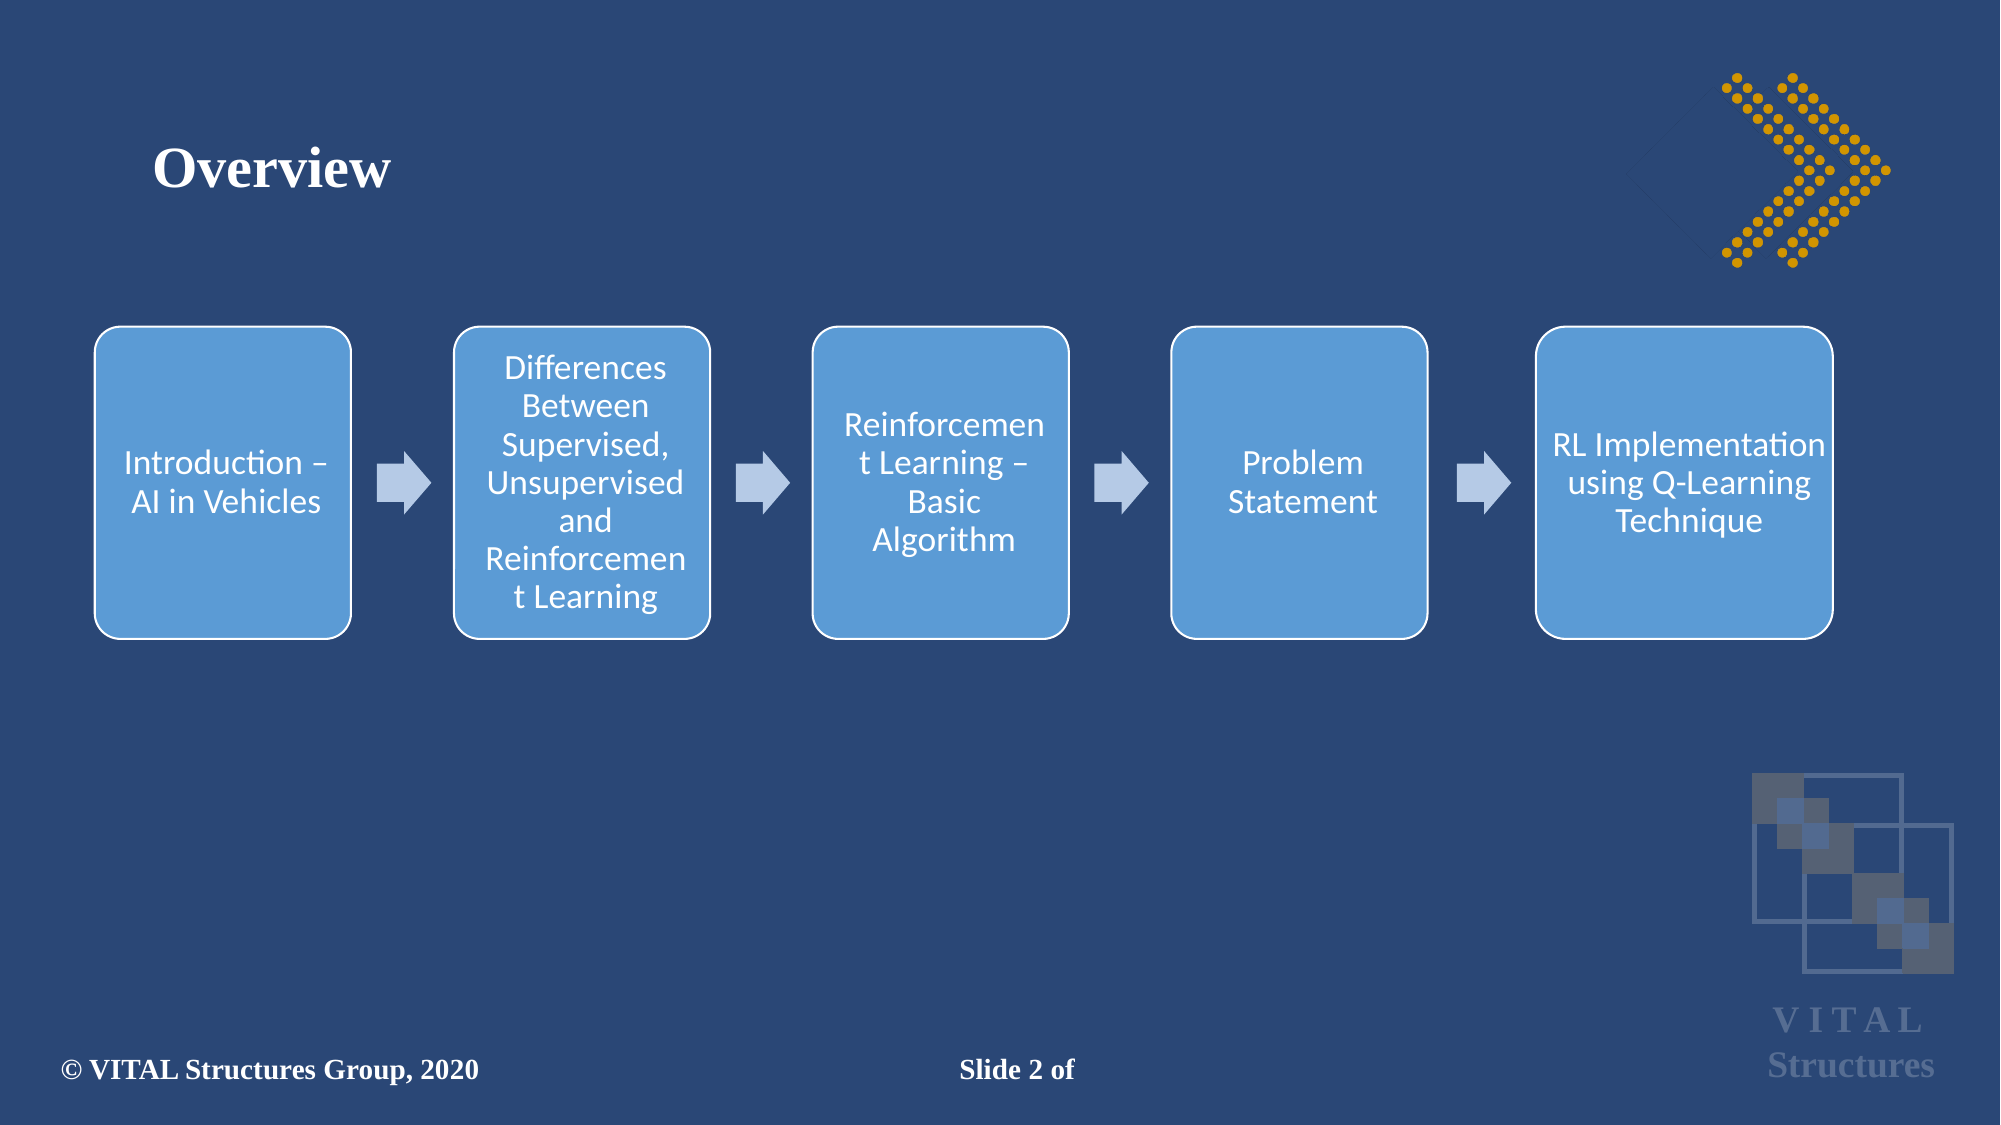

Introduction – AI in Vehicles

Differences Between Supervised, Unsupervised and Reinforcement Learning

Reinforcement Learning – Basic Algorithm

Problem Statement
# Overview

RL Implementation using Q-Learning Technique

© VITAL Structures Group, 2020
Slide 2 of